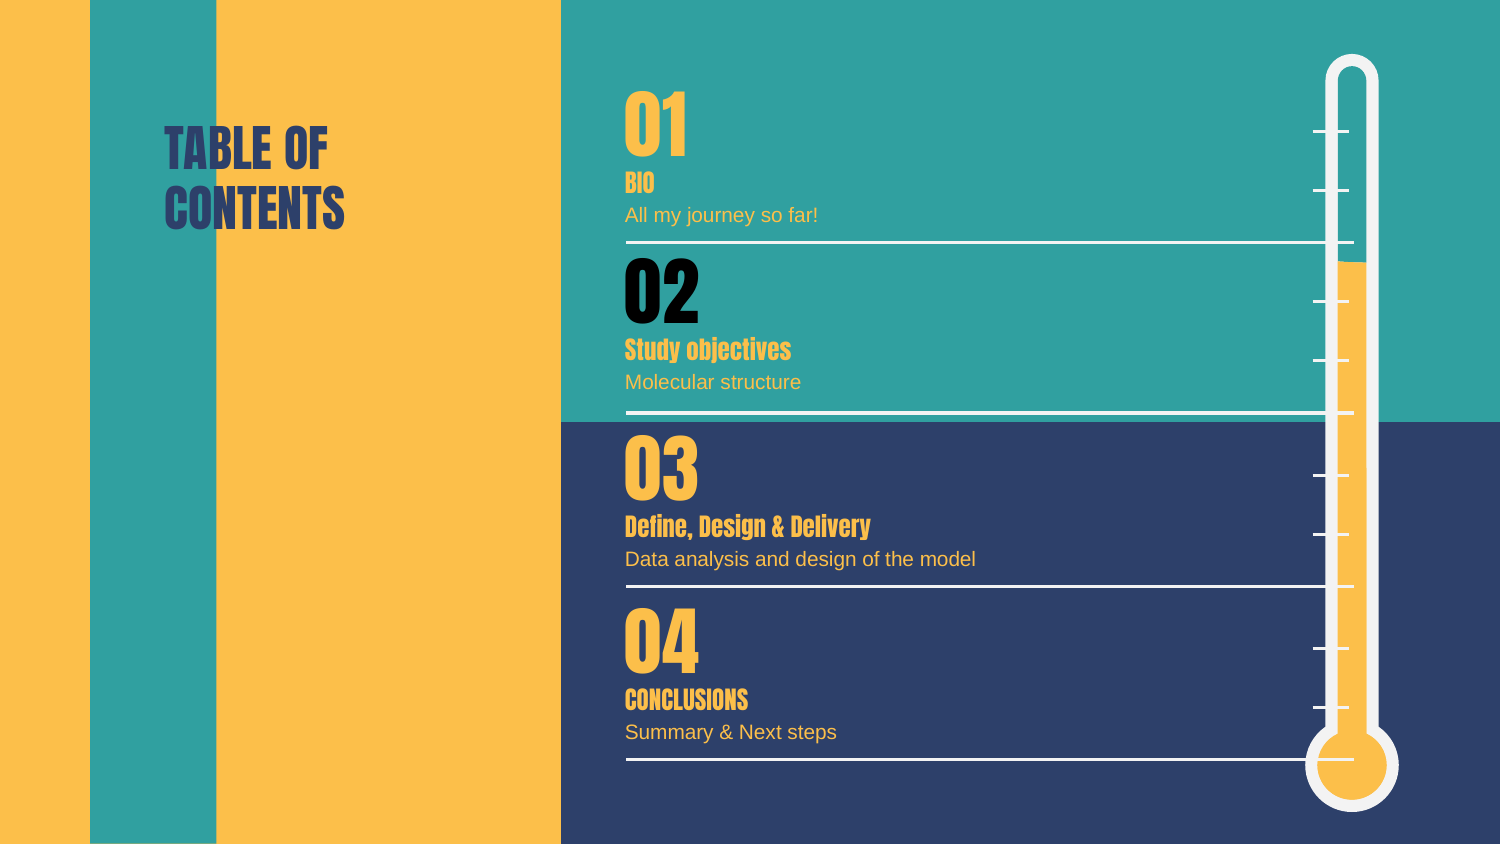

# 01
BIO
TABLE OF CONTENTS
All my journey so far!
02
Study objectives
Molecular structure
03
Define, Design & Delivery
Data analysis and design of the model
04
CONCLUSIONS
Summary & Next steps